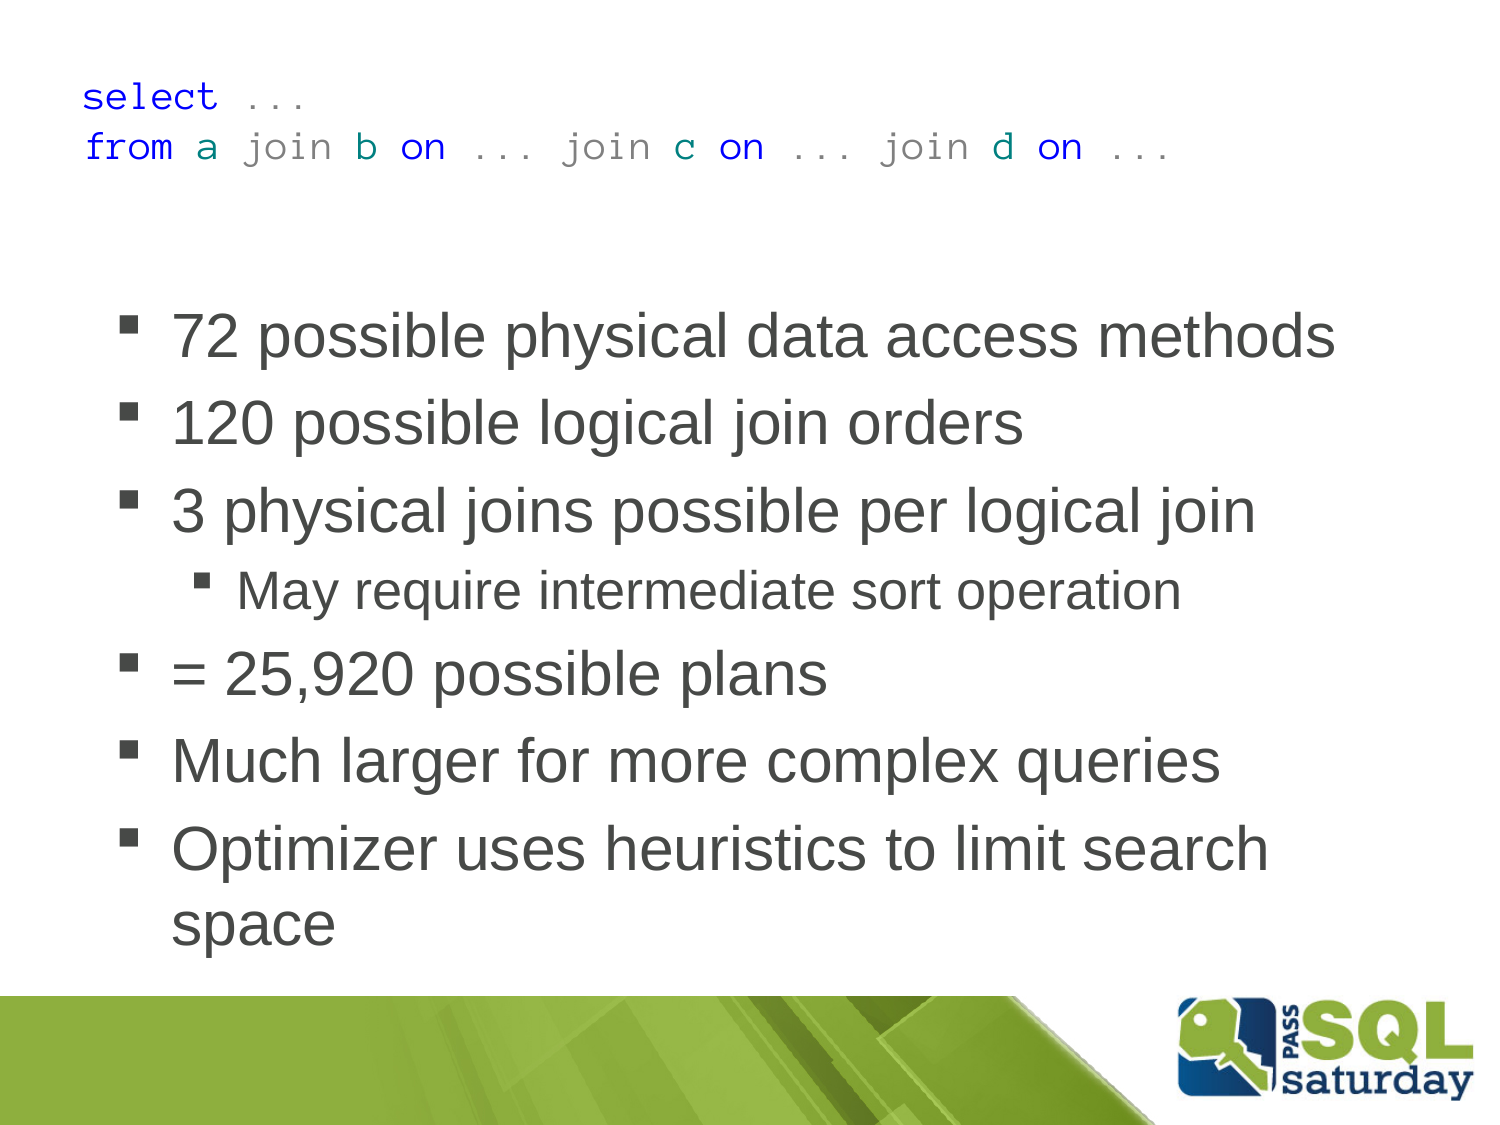

select ...
from a join b on ... join c on ... join d on ...

72 possible physical data access methods
120 possible logical join orders
3 physical joins possible per logical join
May require intermediate sort operation
= 25,920 possible plans
Much larger for more complex queries
Optimizer uses heuristics to limit search space